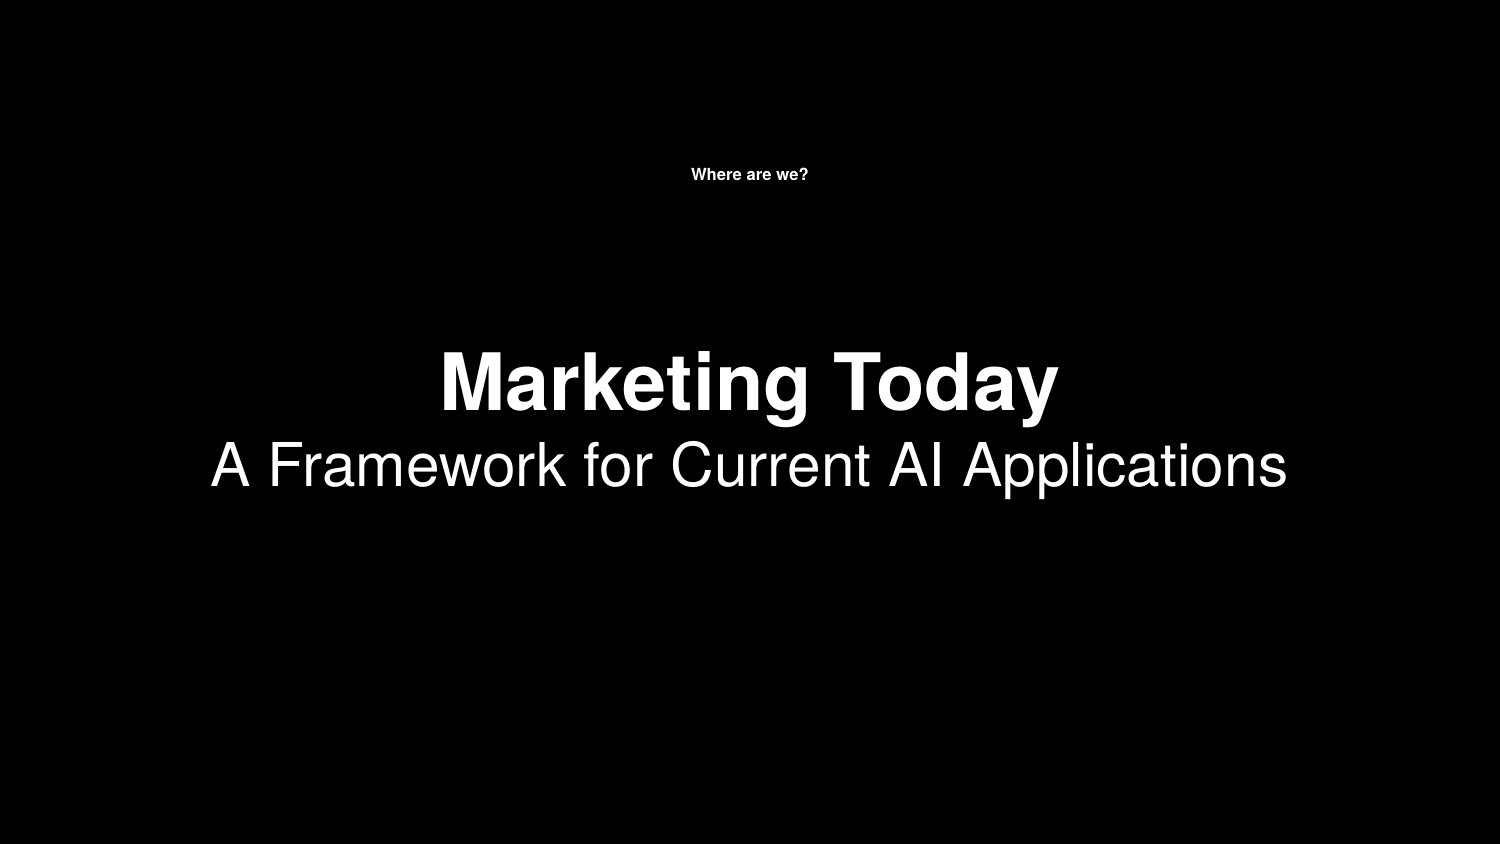

Where are we?
Marketing Today
A Framework for Current AI Applications